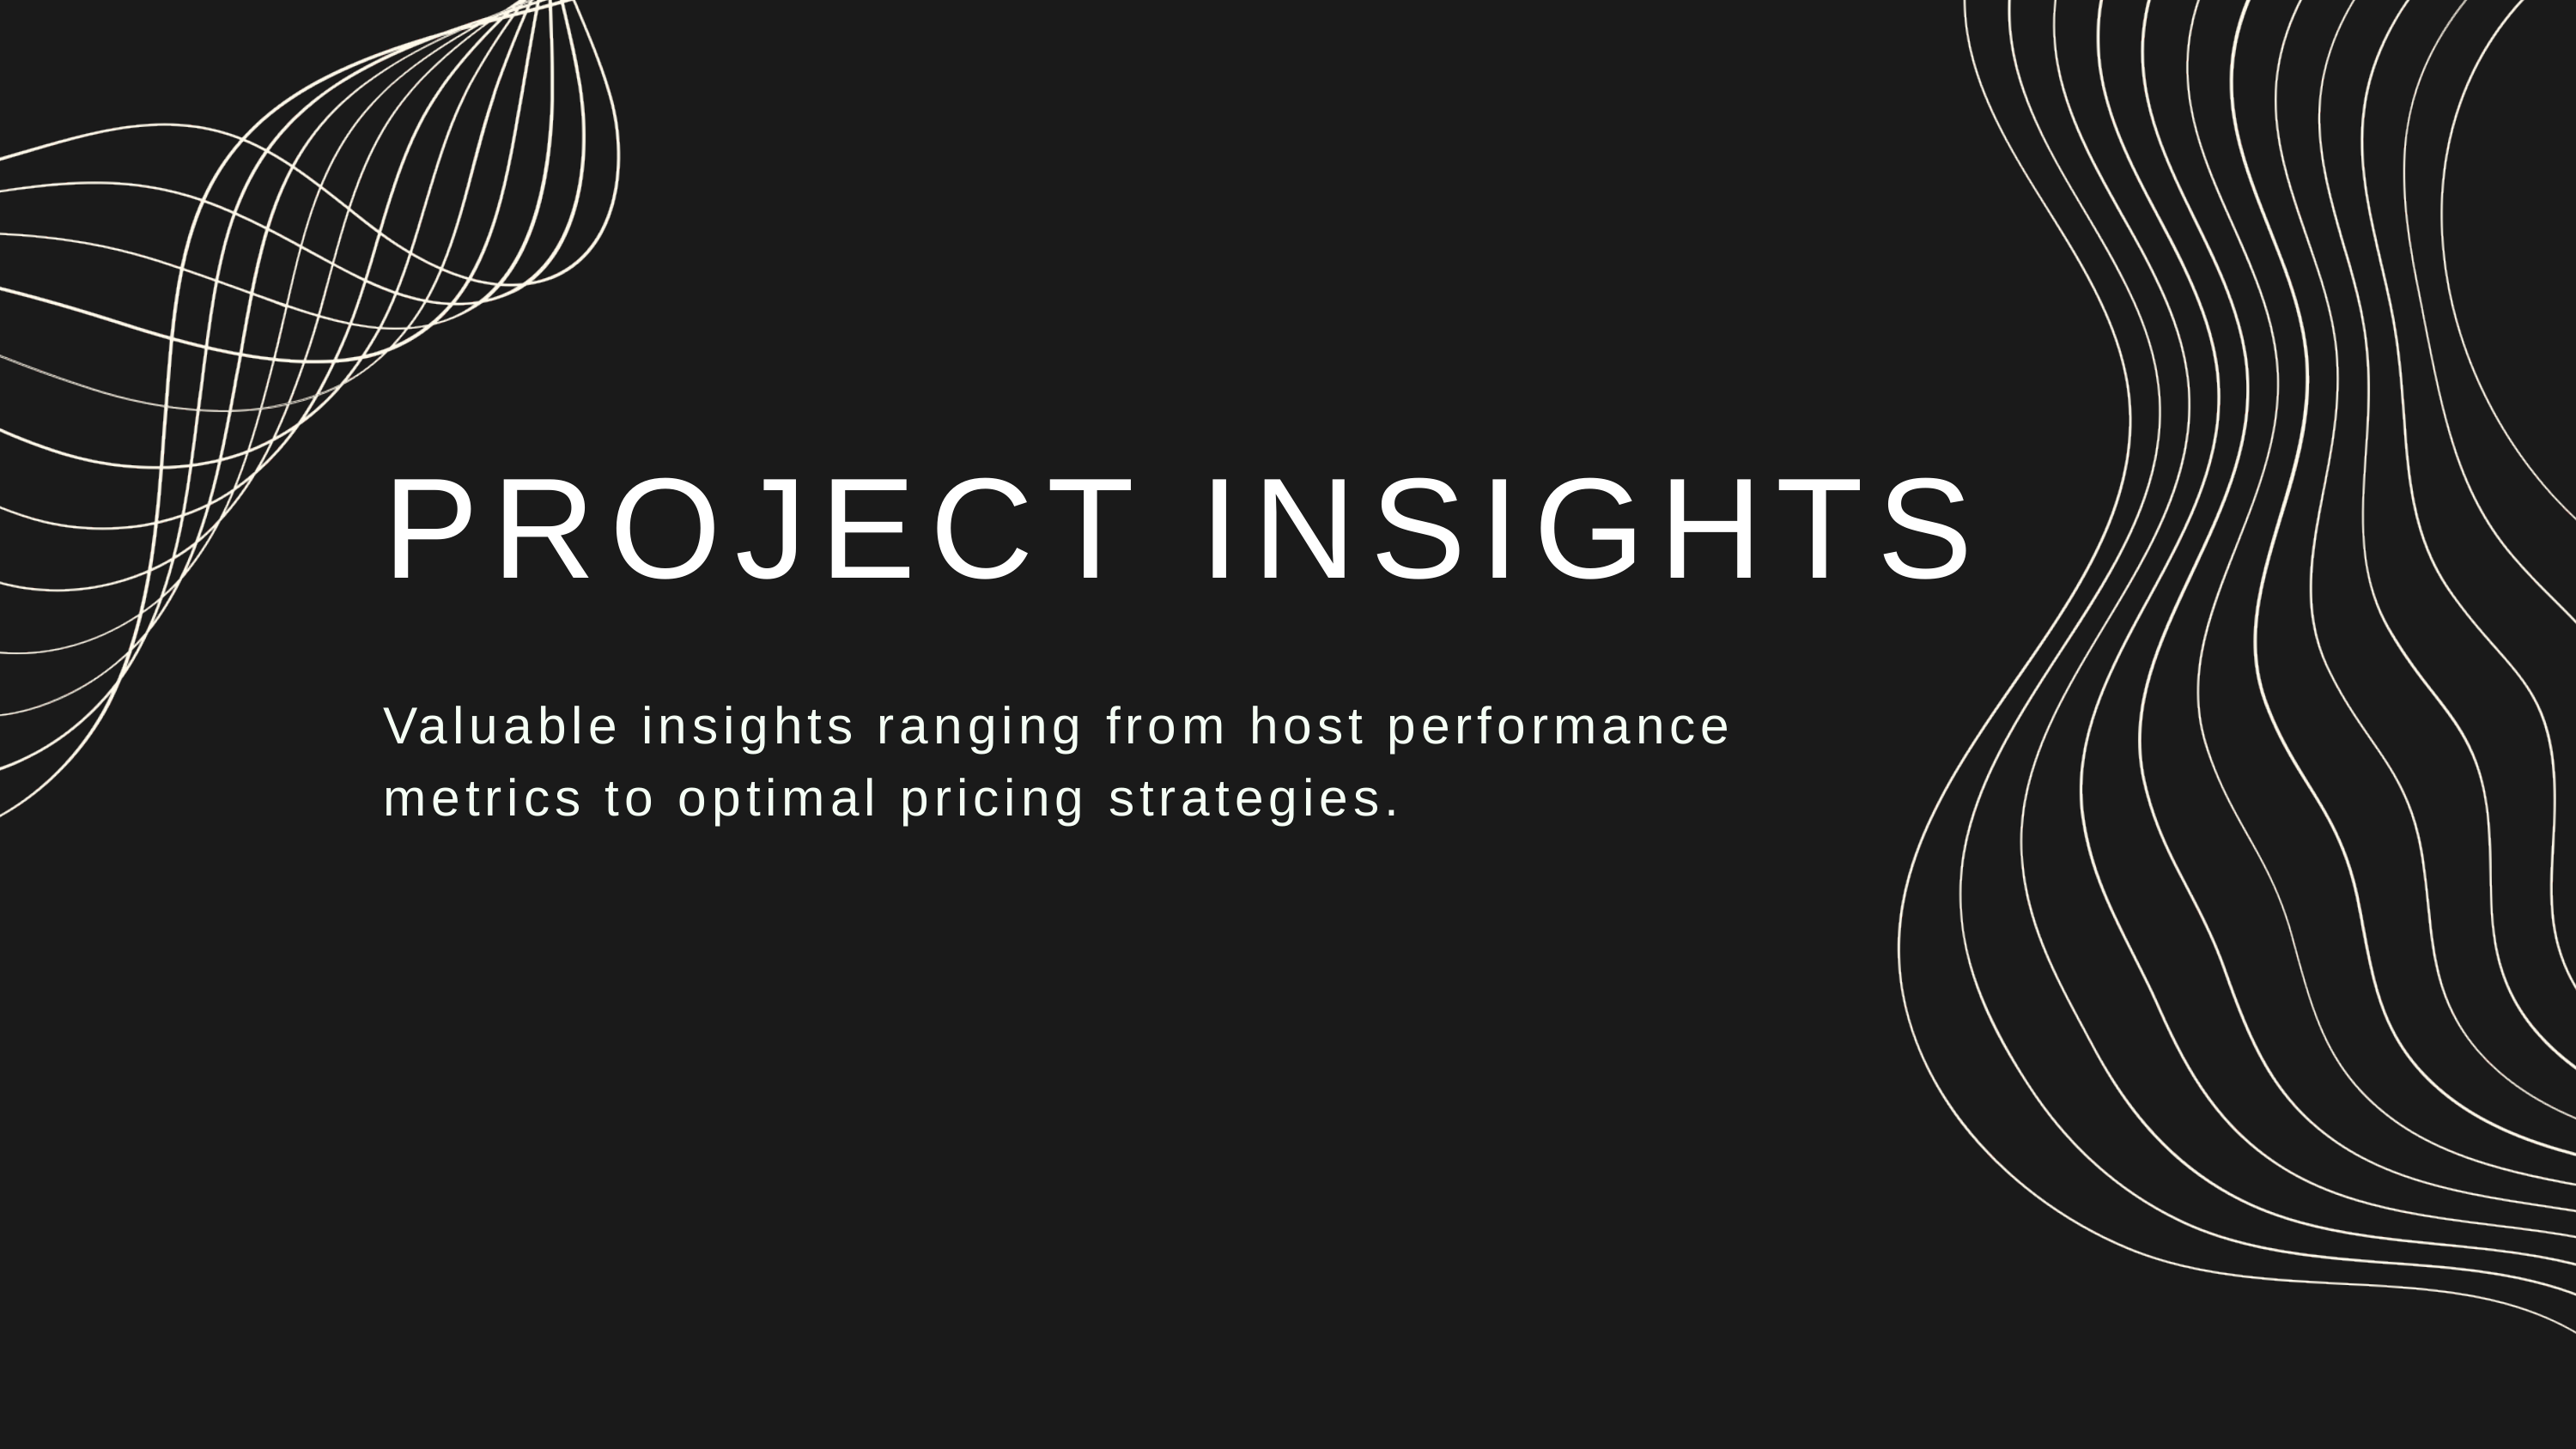

PROJECT INSIGHTS
Valuable insights ranging from host performance metrics to optimal pricing strategies.